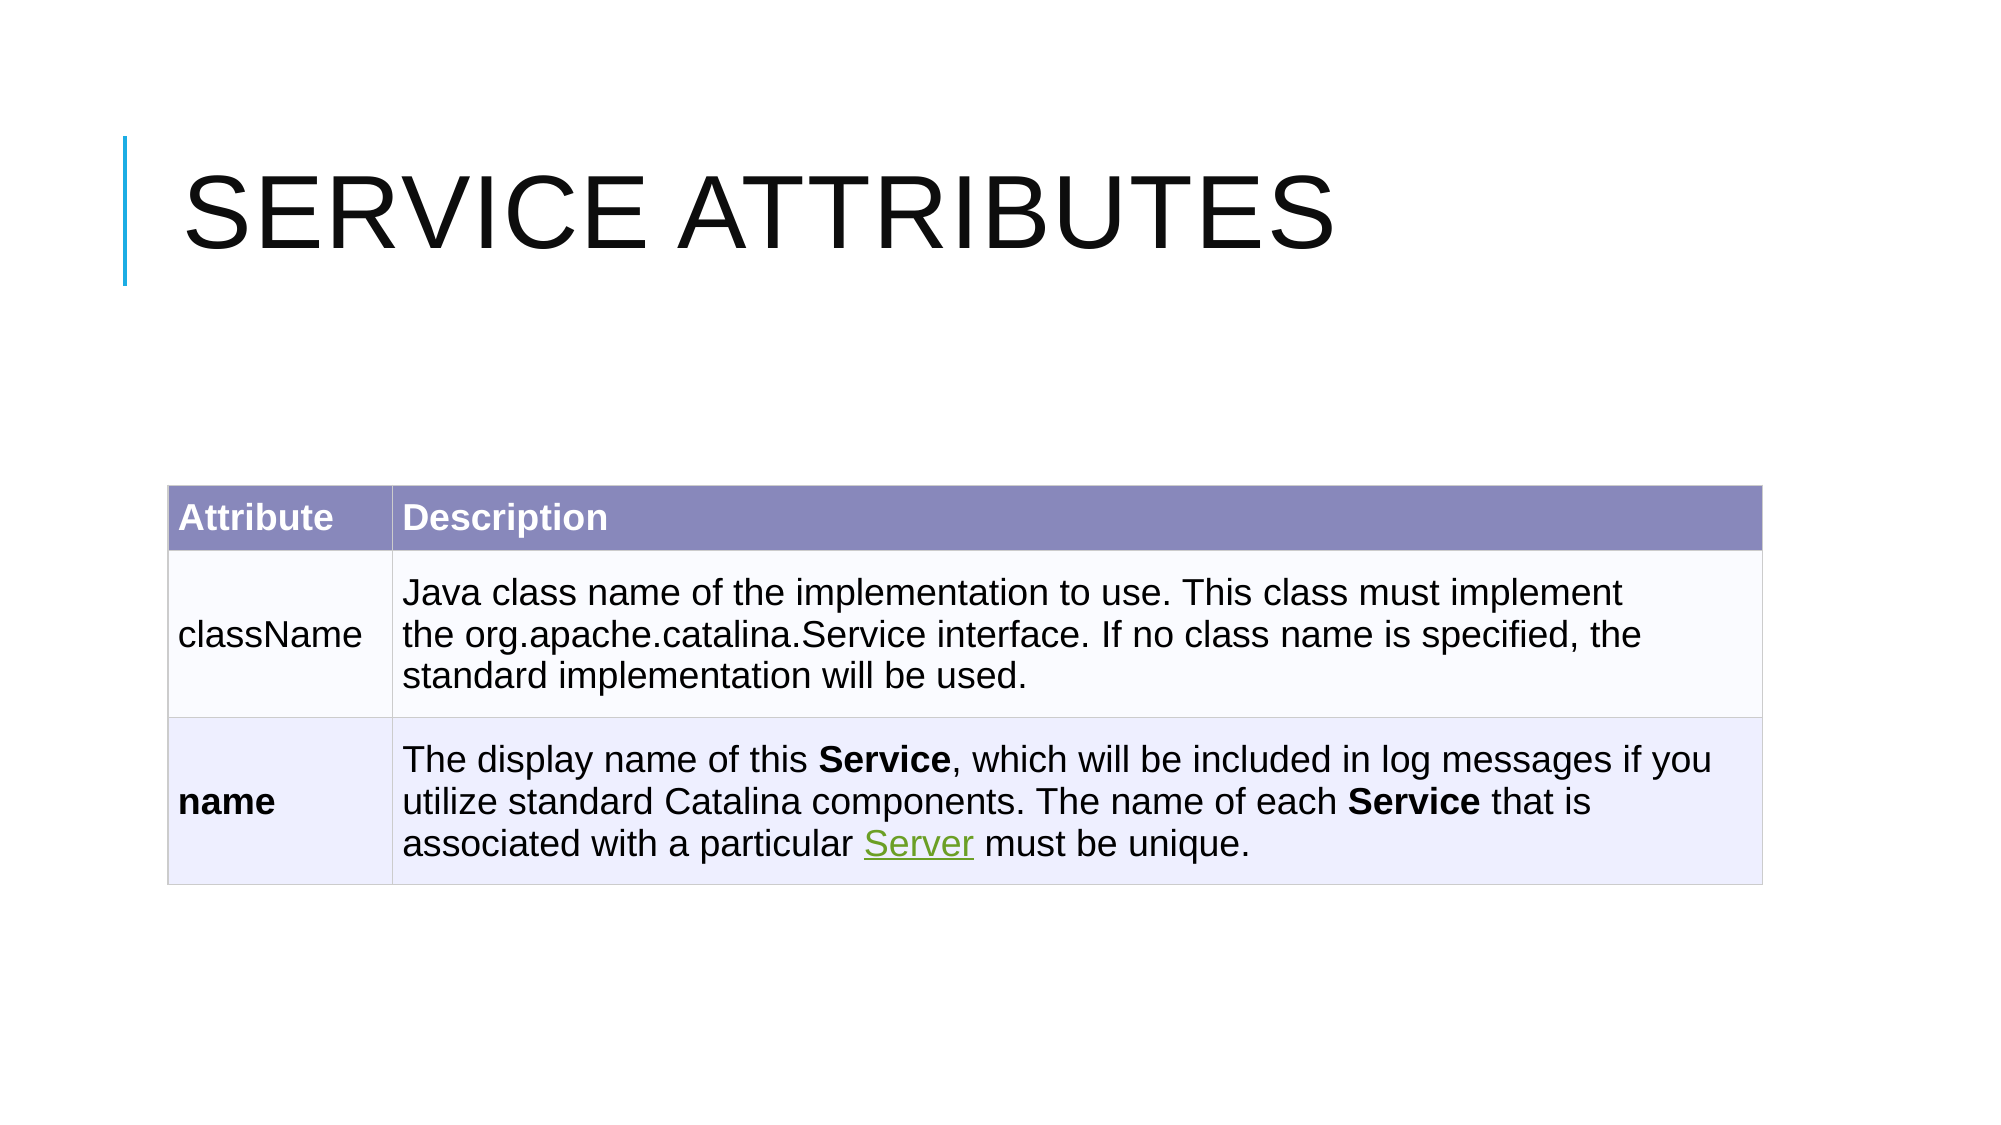

# Service attributes
| Attribute | Description |
| --- | --- |
| className | Java class name of the implementation to use. This class must implement the org.apache.catalina.Service interface. If no class name is specified, the standard implementation will be used. |
| name | The display name of this Service, which will be included in log messages if you utilize standard Catalina components. The name of each Service that is associated with a particular Server must be unique. |